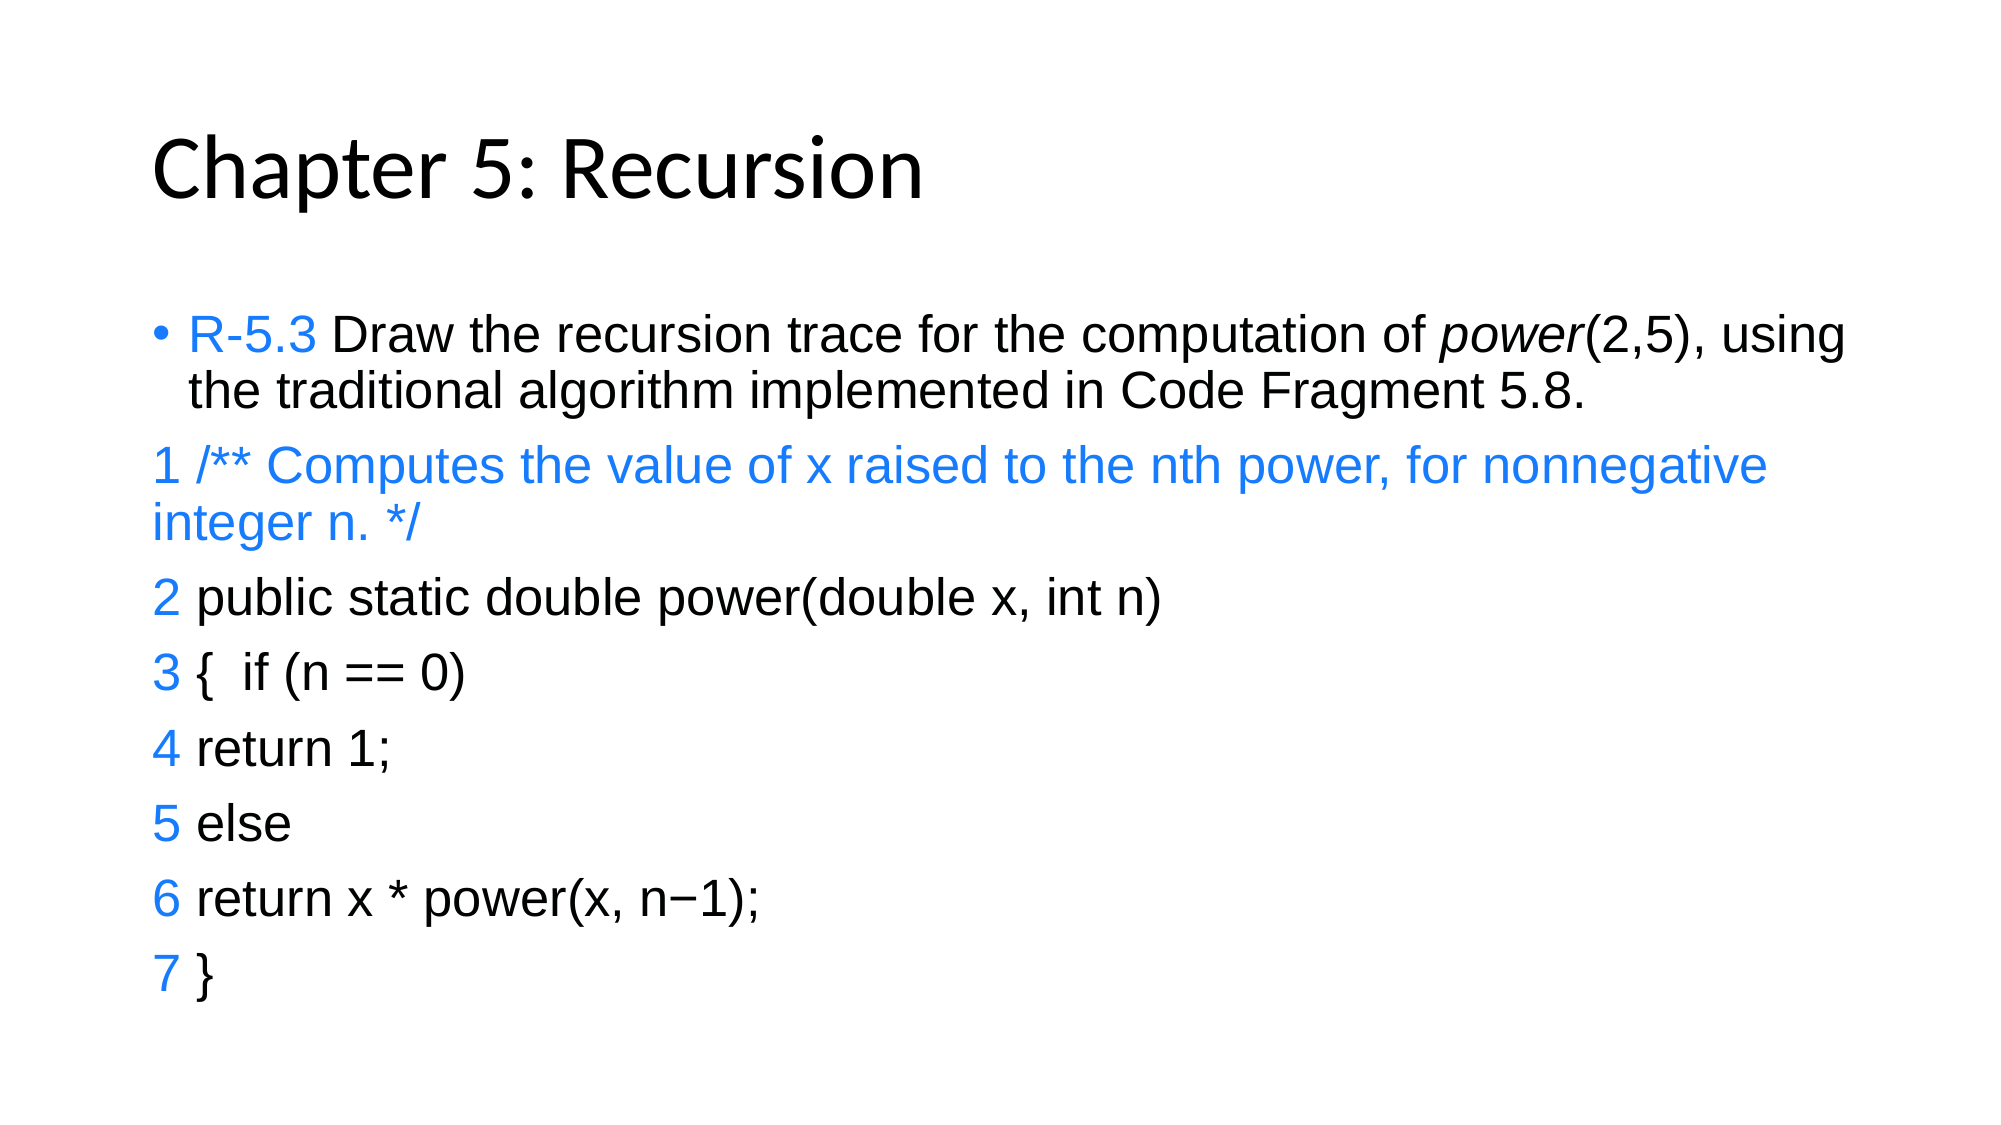

# Chapter 5: Recursion
R-5.3 Draw the recursion trace for the computation of power(2,5), using the traditional algorithm implemented in Code Fragment 5.8.
1 /** Computes the value of x raised to the nth power, for nonnegative integer n. */
2 public static double power(double x, int n)
3 {  if (n == 0)
4 return 1;
5 else
6 return x * power(x, n−1);
7 }